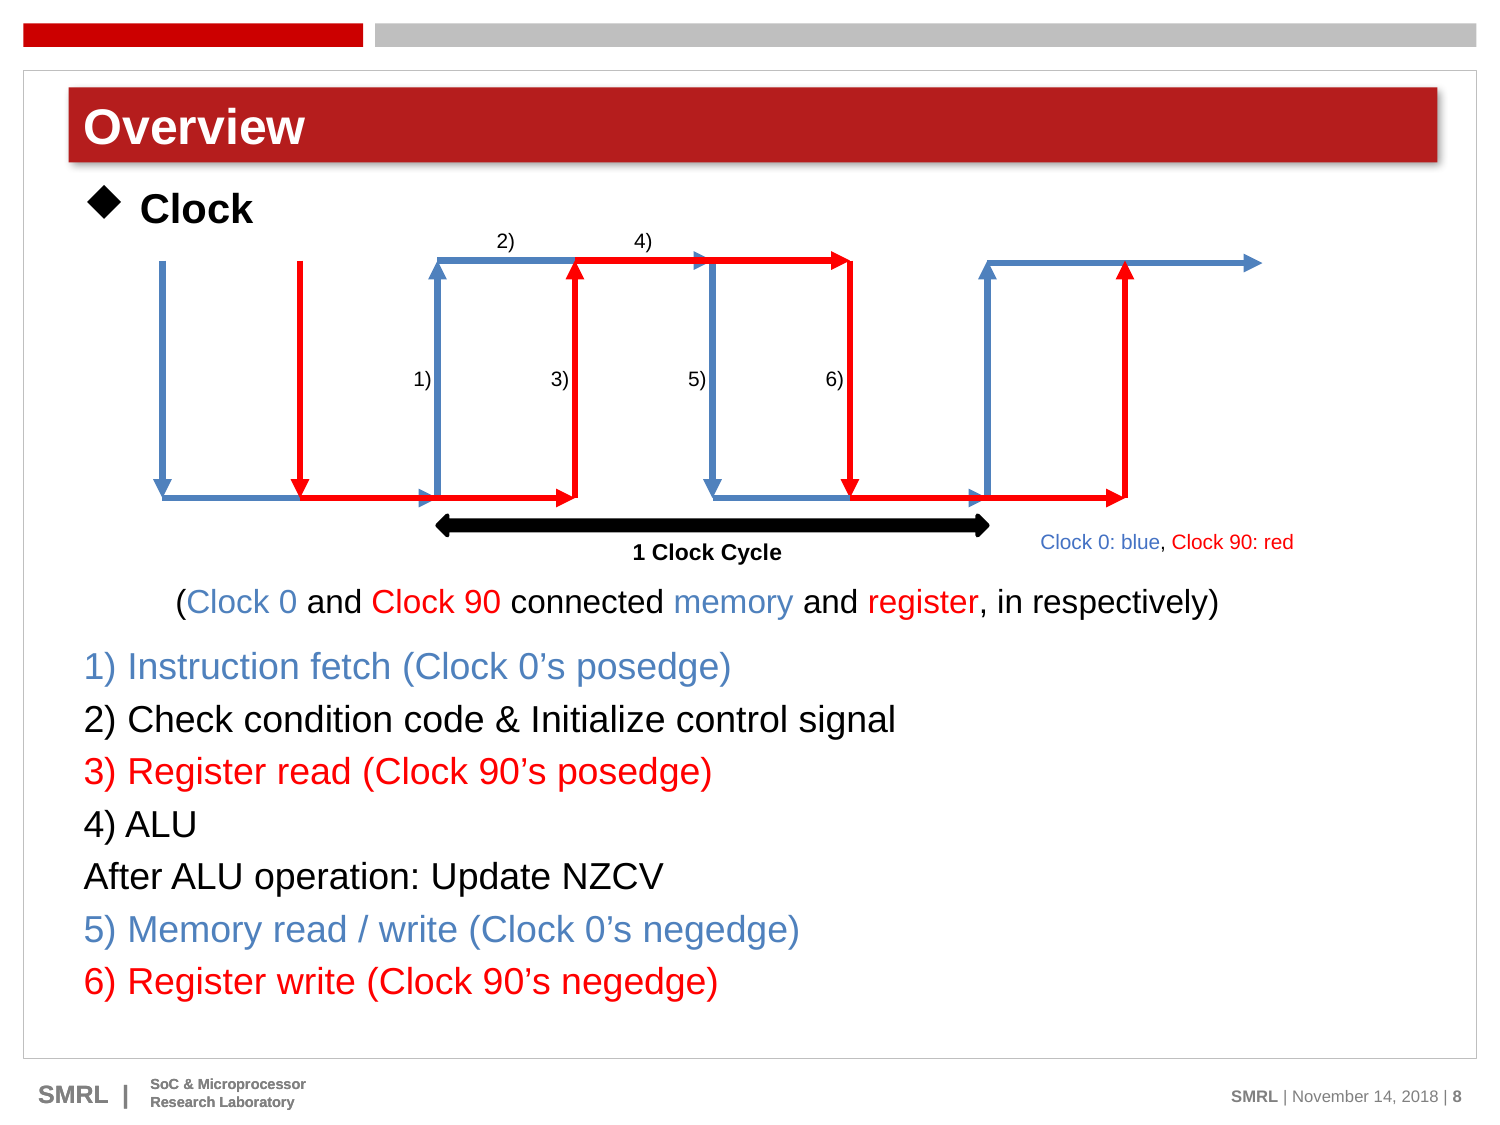

# Overview
Clock
4)
2)
1)
3)
5)
6)

Clock 0: blue, Clock 90: red
1 Clock Cycle
(Clock 0 and Clock 90 connected memory and register, in respectively)
1) Instruction fetch (Clock 0’s posedge)
2) Check condition code & Initialize control signal
3) Register read (Clock 90’s posedge)
4) ALU
After ALU operation: Update NZCV
5) Memory read / write (Clock 0’s negedge)
6) Register write (Clock 90’s negedge)